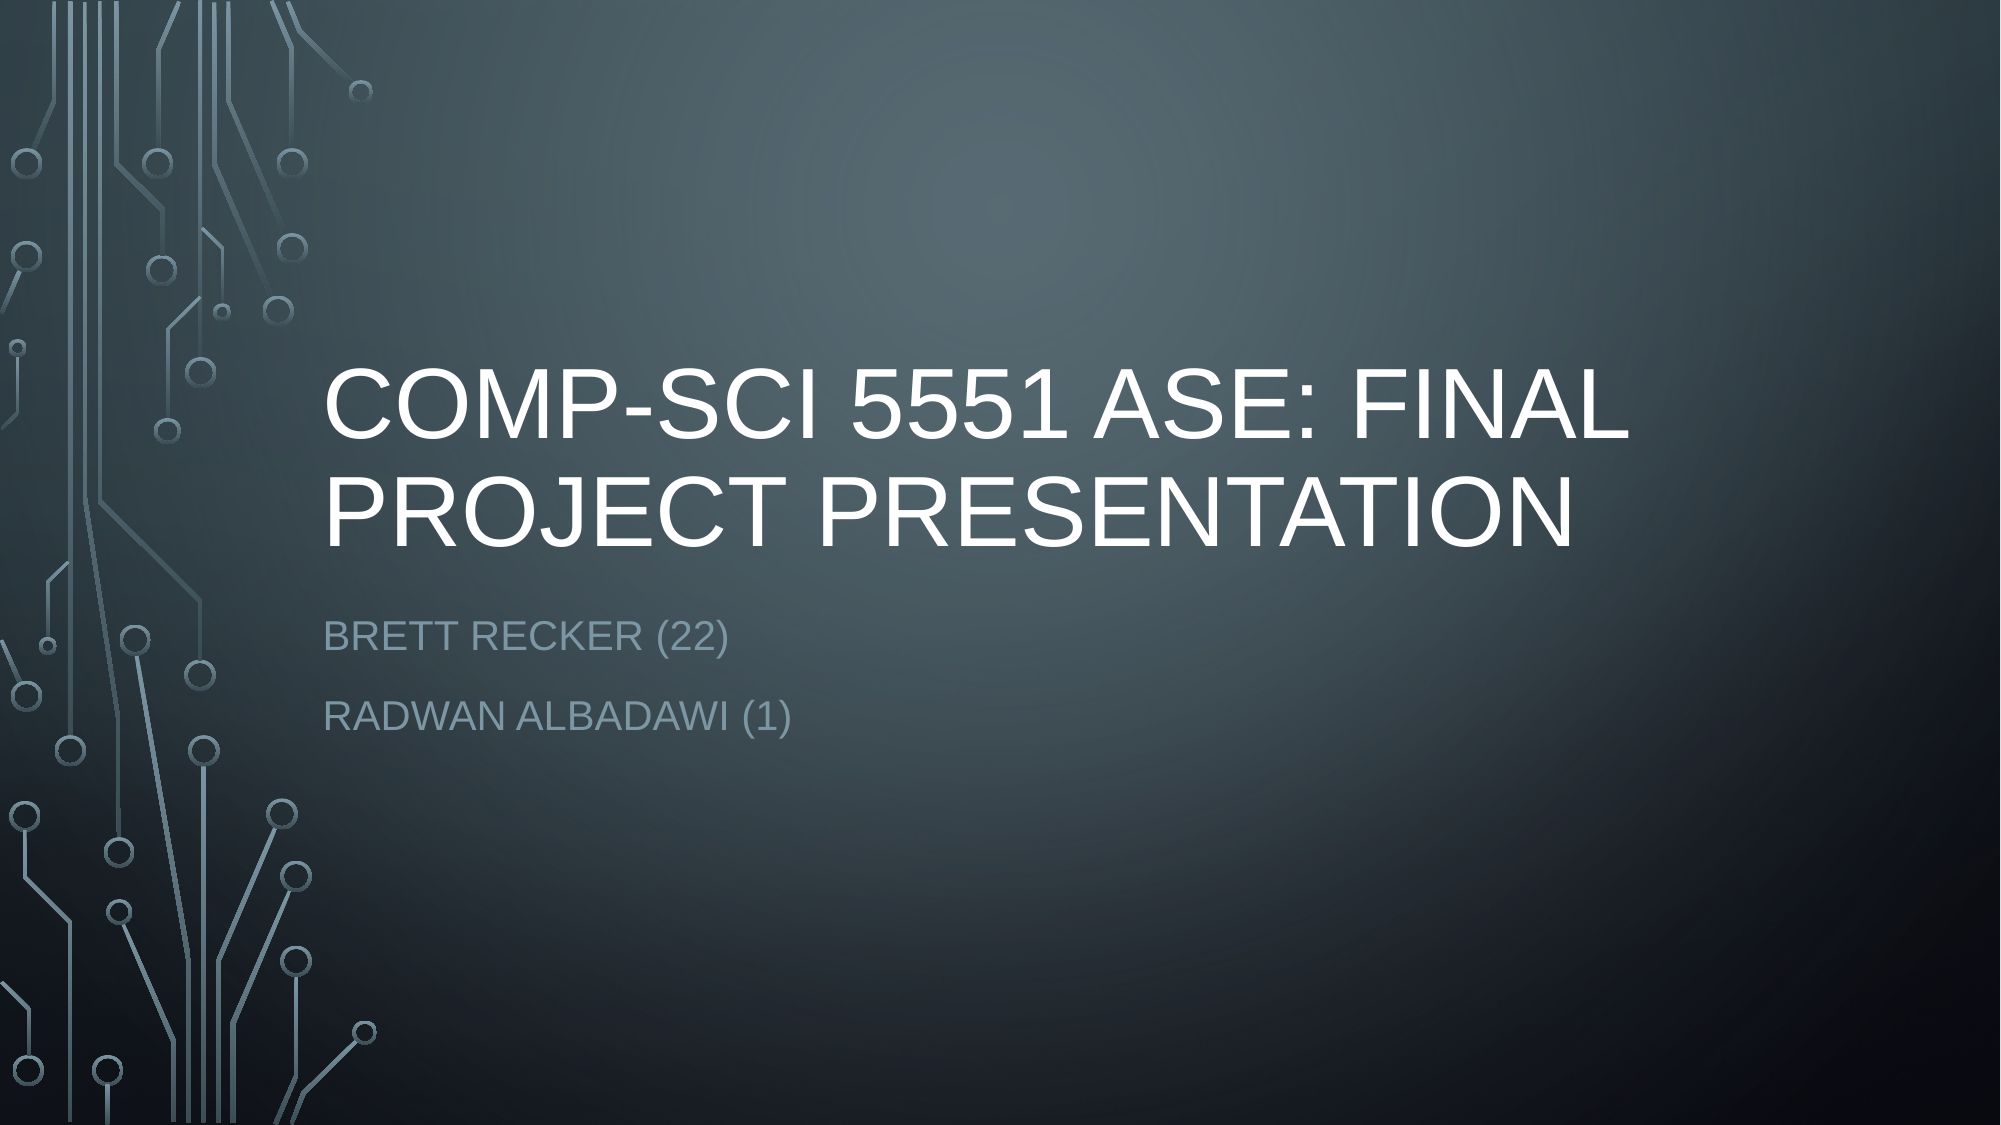

# COMP-SCI 5551 ASE: Final Project Presentation
Brett Recker (22)
Radwan Albadawi (1)